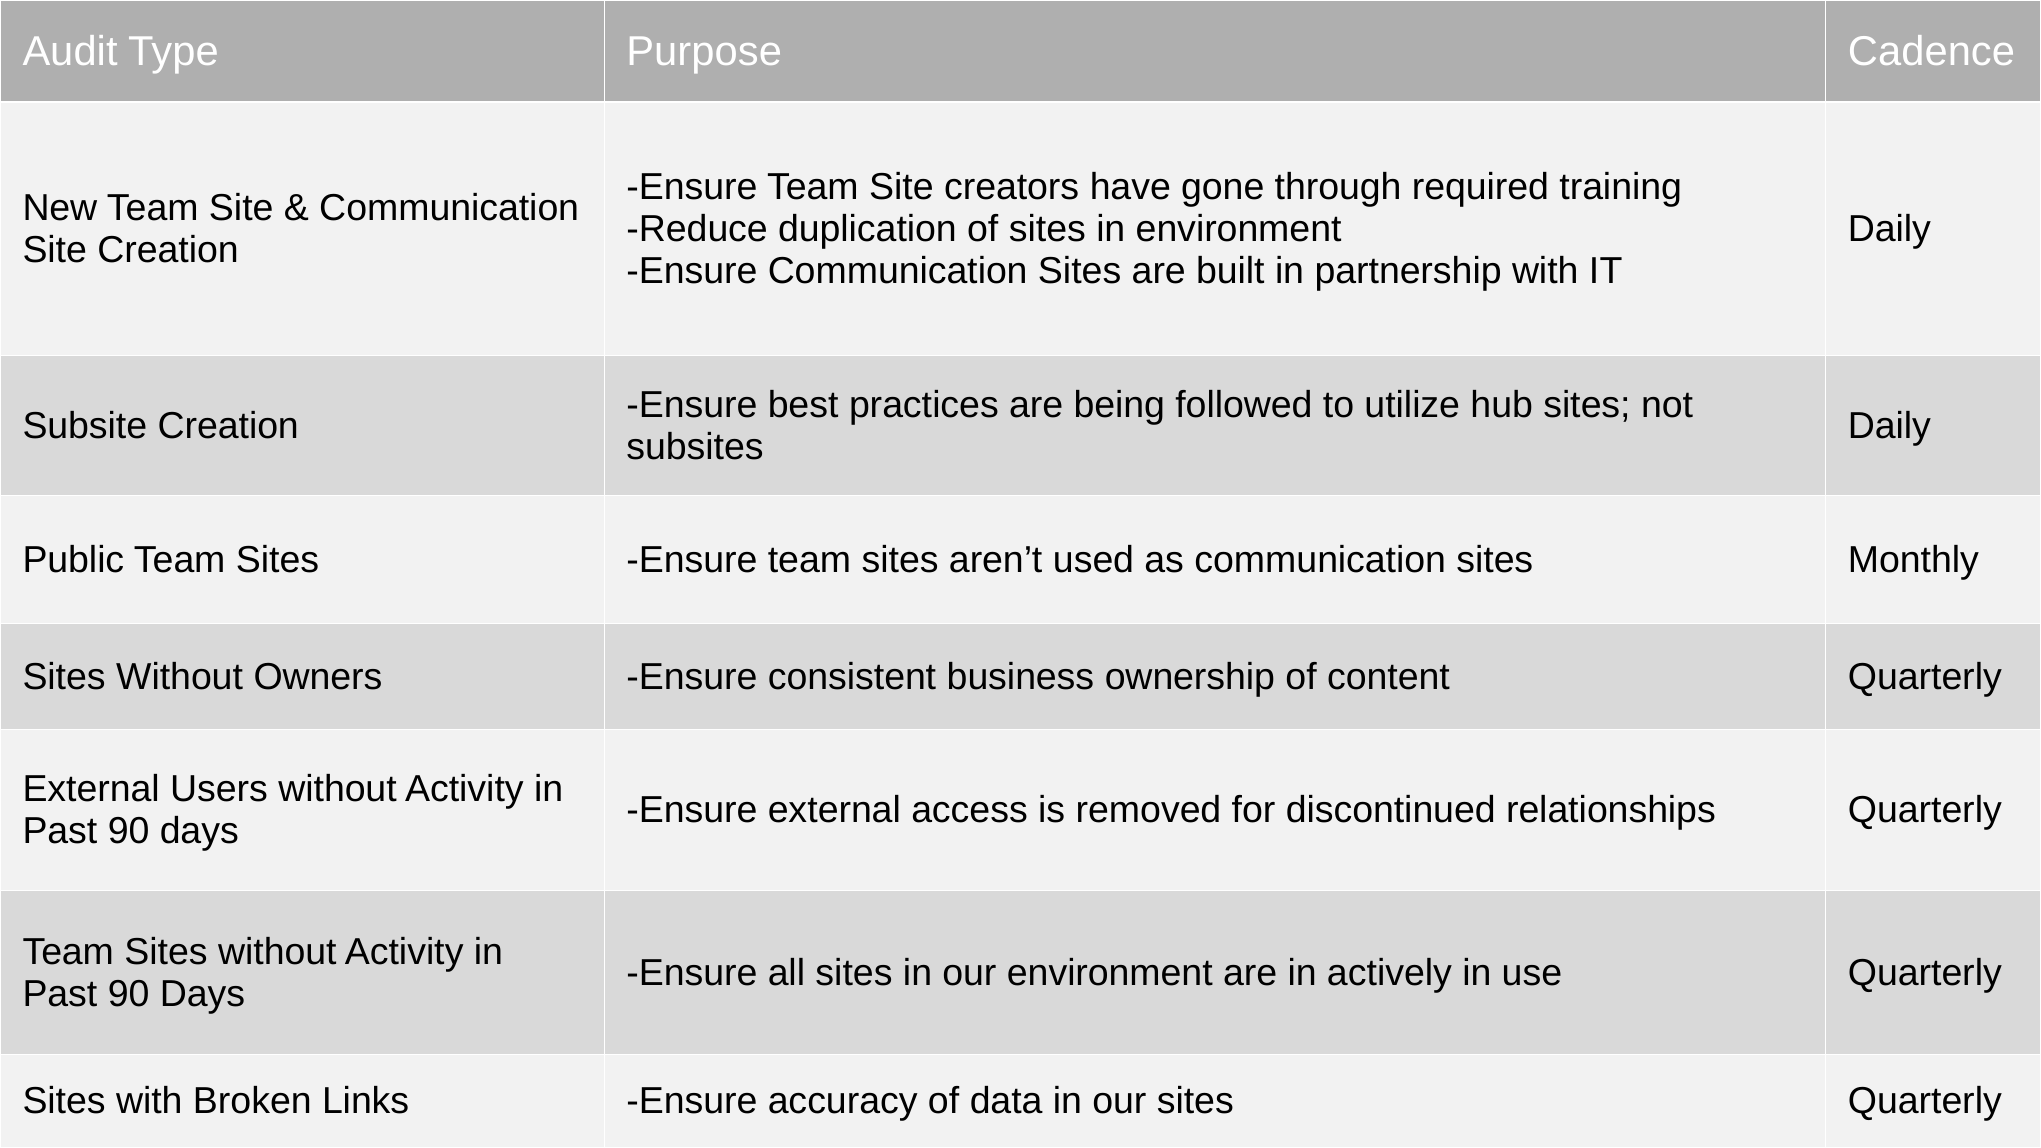

| Audit Type​ | Purpose​ | Cadence​ |
| --- | --- | --- |
| New Team Site & Communication Site Creation​ | -Ensure Team Site creators have gone through required training​ -Reduce duplication of sites in environment​ -Ensure Communication Sites are built in partnership with IT​ | Daily​ |
| Subsite Creation​ | -Ensure best practices are being followed to utilize hub sites; not subsites​ | Daily​ |
| Public Team Sites | -Ensure team sites aren’t used as communication sites​ | Monthly​ |
| Sites Without Owners​ | -Ensure consistent business ownership of content​ | Quarterly​ |
| External Users without Activity in Past 90 days​ | -Ensure external access is removed for discontinued relationships​ | Quarterly​ |
| Team Sites without Activity in Past 90 Days​ | -Ensure all sites in our environment are in actively in use​ | Quarterly​ |
| Sites with Broken Links​ | -Ensure accuracy of data in our sites​ | Quarterly​ |